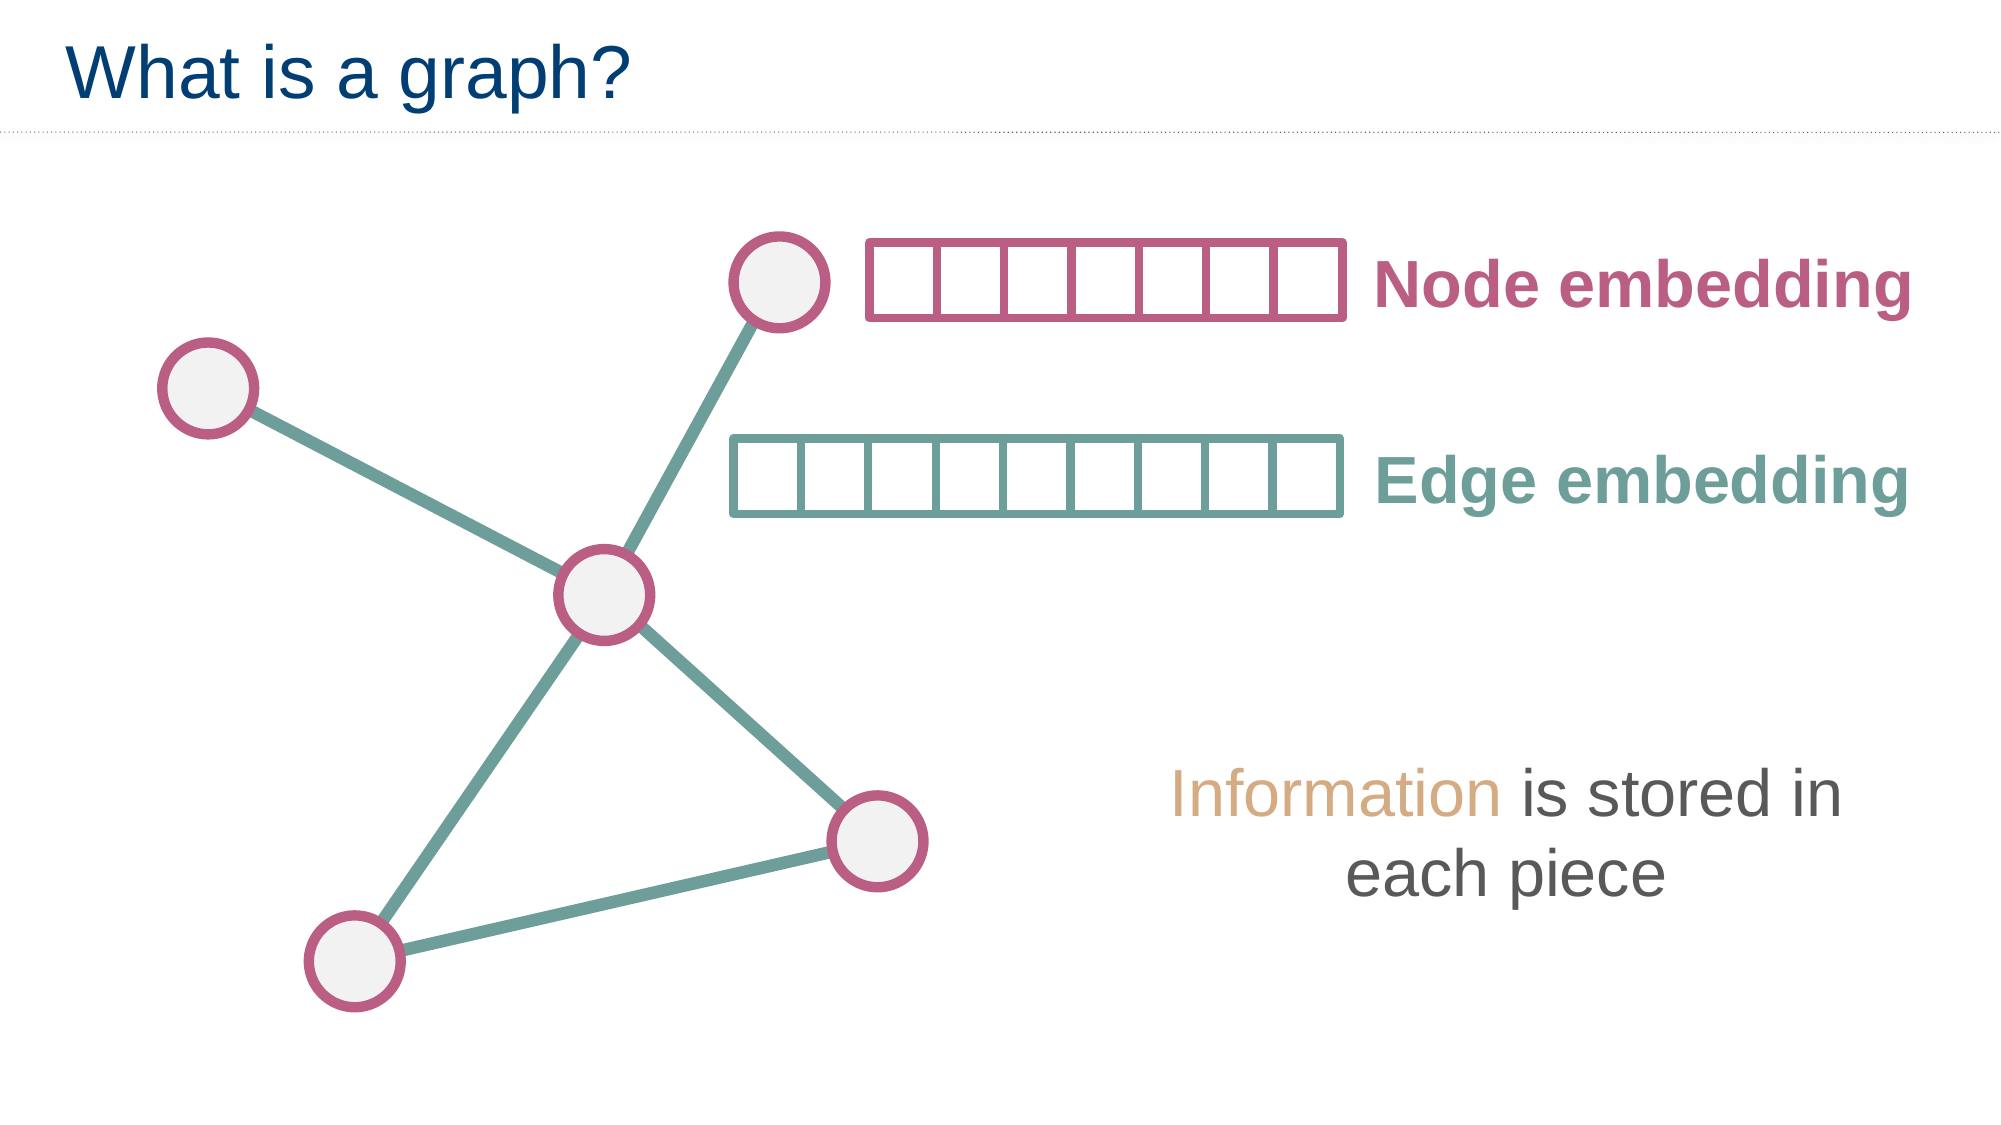

What is a graph?
Node embedding

Edge embedding

Information is stored in each piece